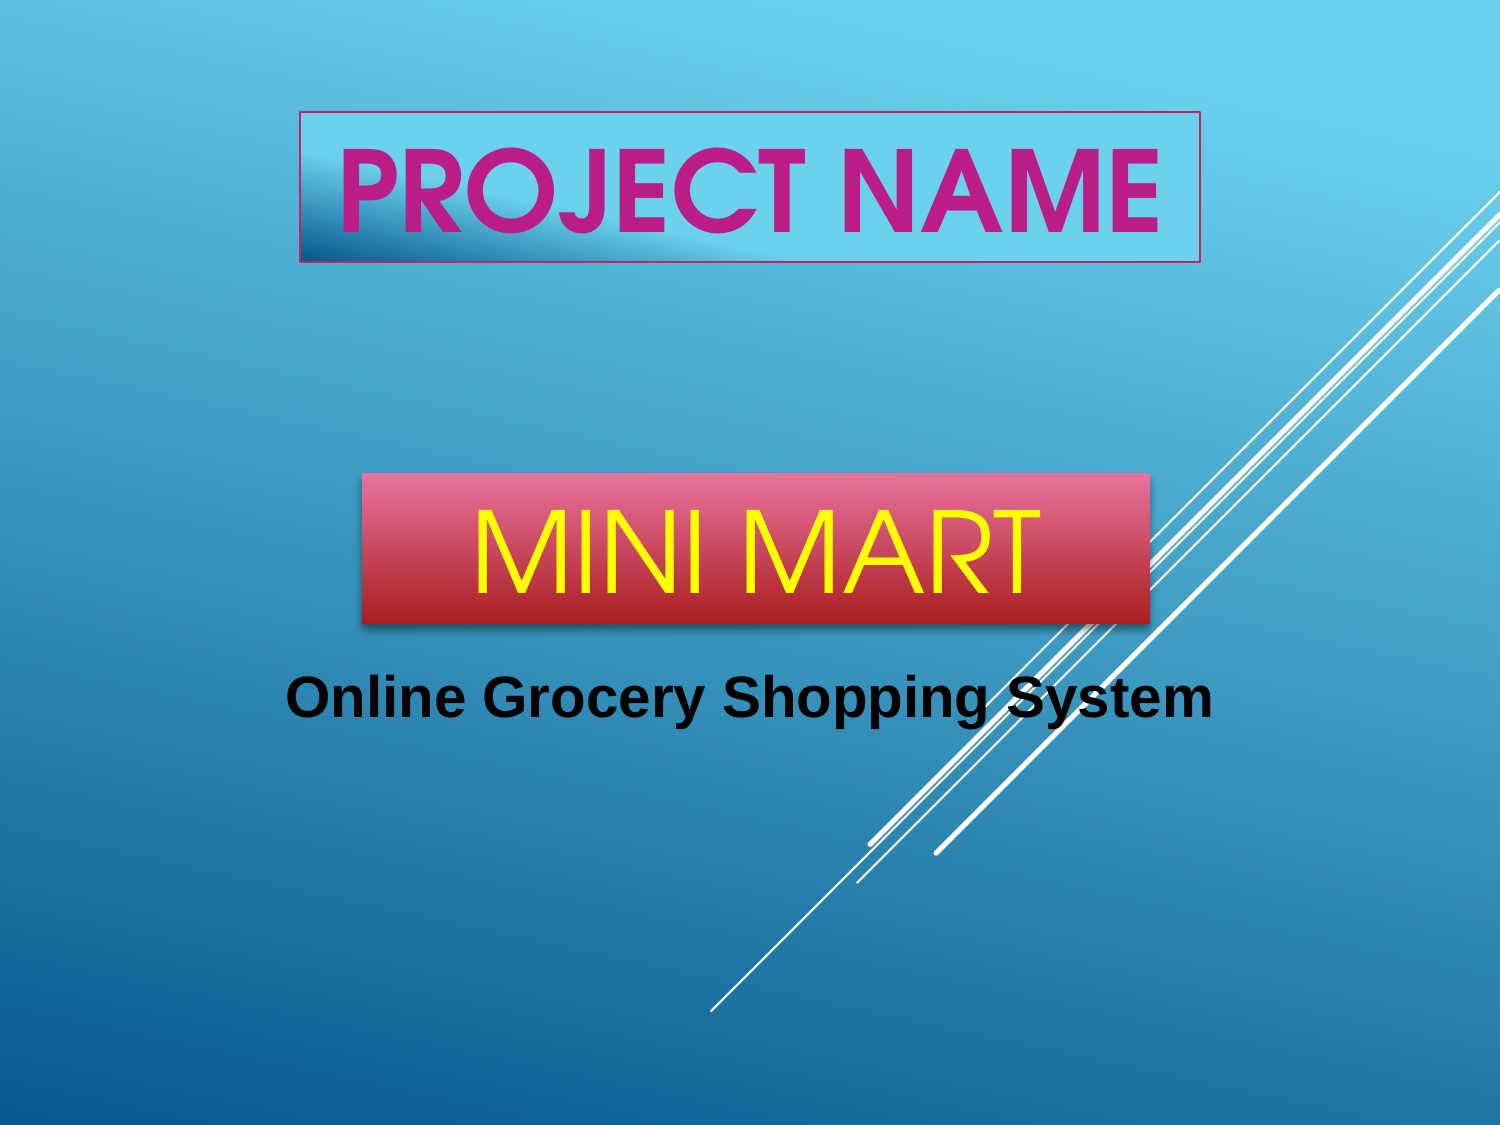

PROJECT NAME
MINI MART
Online Grocery Shopping System